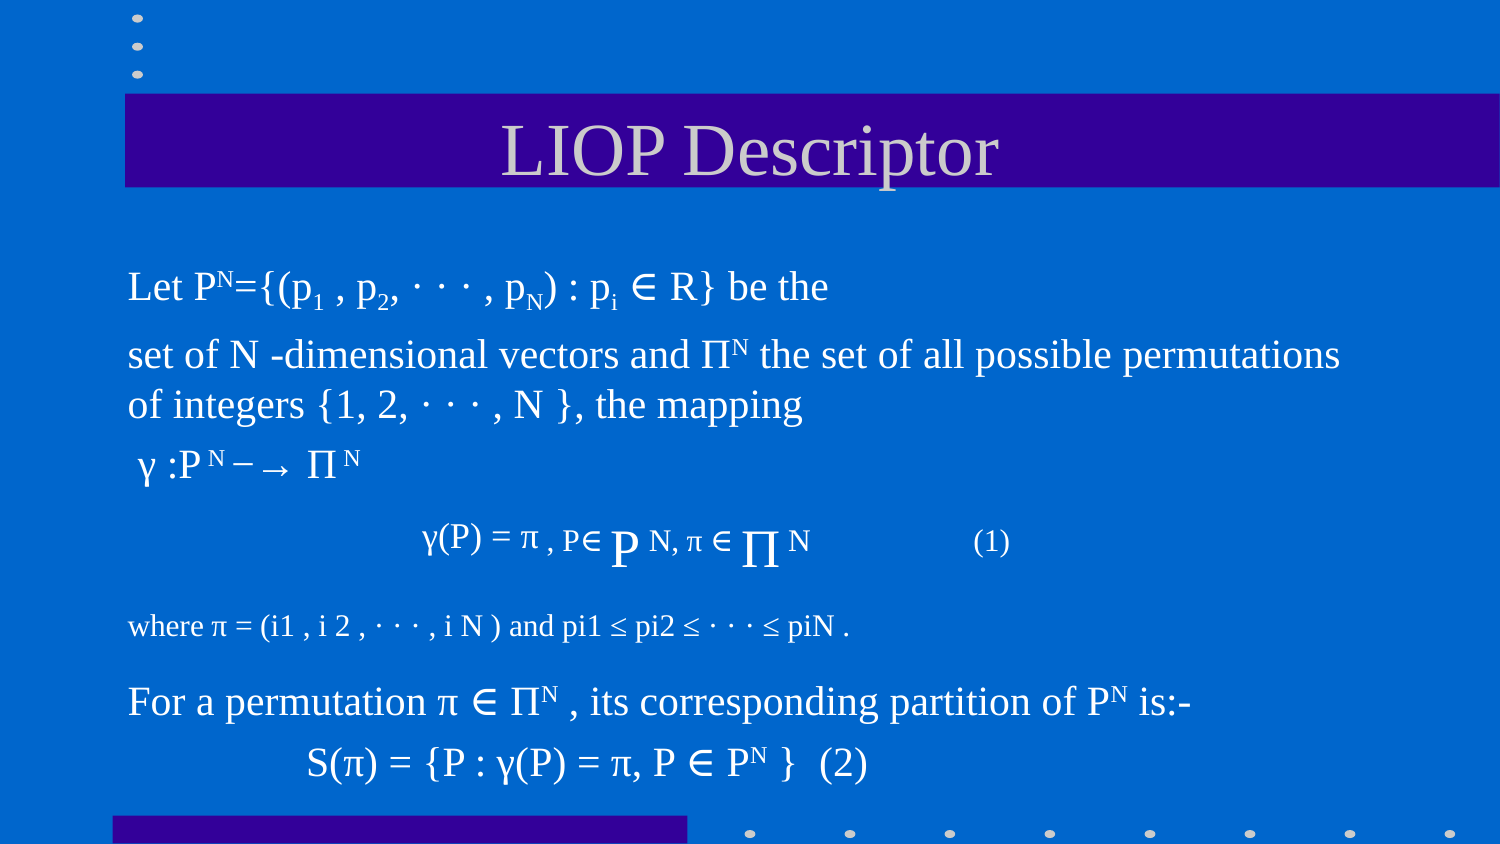

# LIOP Descriptor
Let PN={(p1 , p2, · · · , pN) : pi ∈ R} be the
set of N -dimensional vectors and ΠN the set of all possible permutations of integers {1, 2, · · · , N }, the mapping
 γ :P N −→ Π N
                                      γ(P) = π , P∈ P N, π ∈ Π N                     (1)
where π = (i1 , i 2 , · · · , i N ) and pi1 ≤ pi2 ≤ · · · ≤ piN .
For a permutation π ∈ ΠN , its corresponding partition of PN is:-
                 S(π) = {P : γ(P) = π, P ∈ PN }  (2)